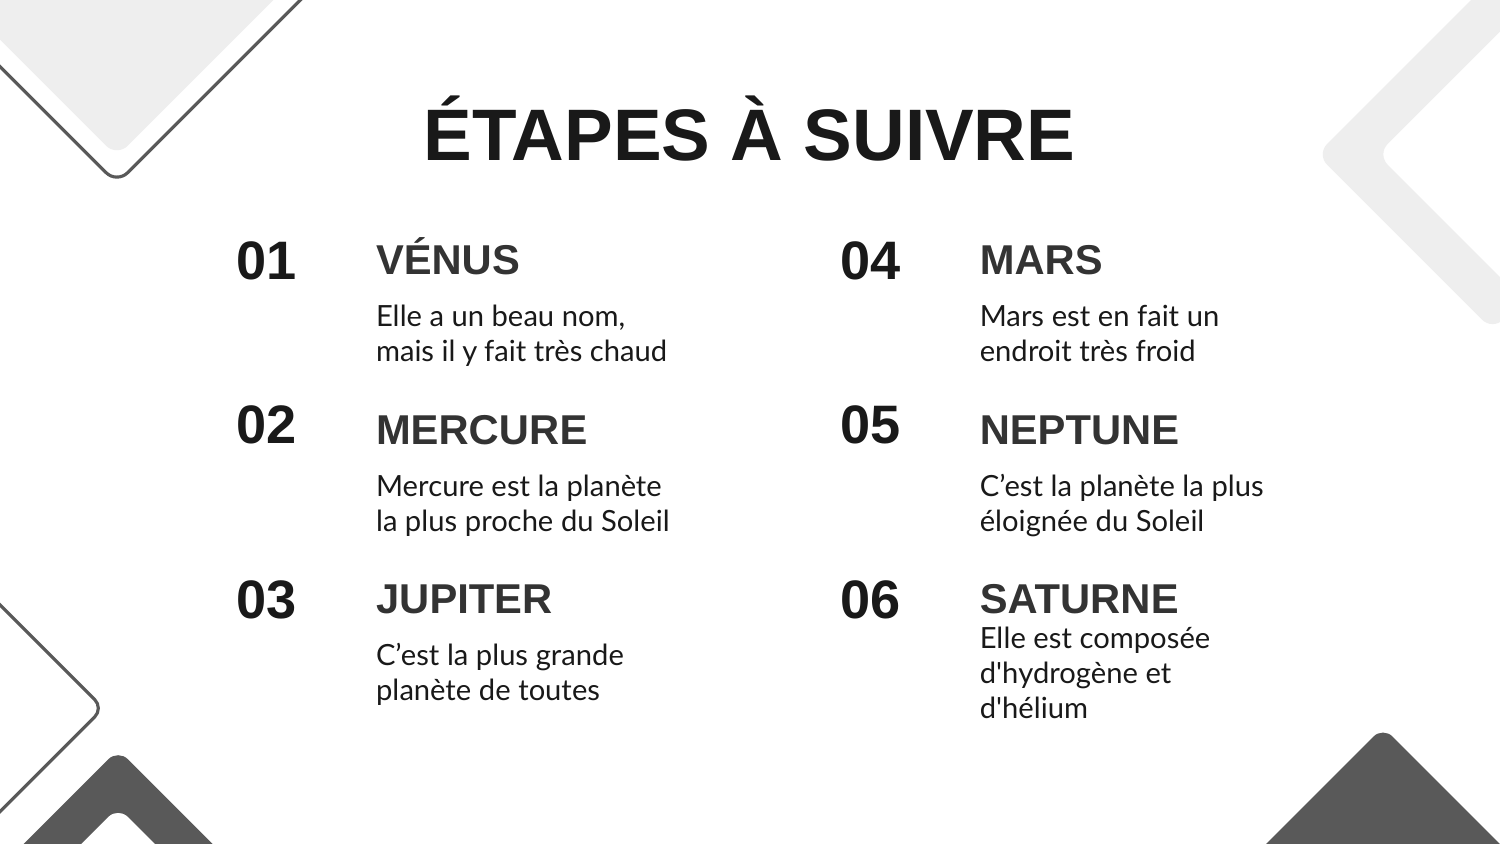

# ÉTAPES À SUIVRE
01
VÉNUS
04
MARS
Elle a un beau nom, mais il y fait très chaud
Mars est en fait un endroit très froid
02
05
MERCURE
NEPTUNE
Mercure est la planète la plus proche du Soleil
C’est la planète la plus éloignée du Soleil
03
JUPITER
06
SATURNE
C’est la plus grande planète de toutes
Elle est composée d'hydrogène et d'hélium